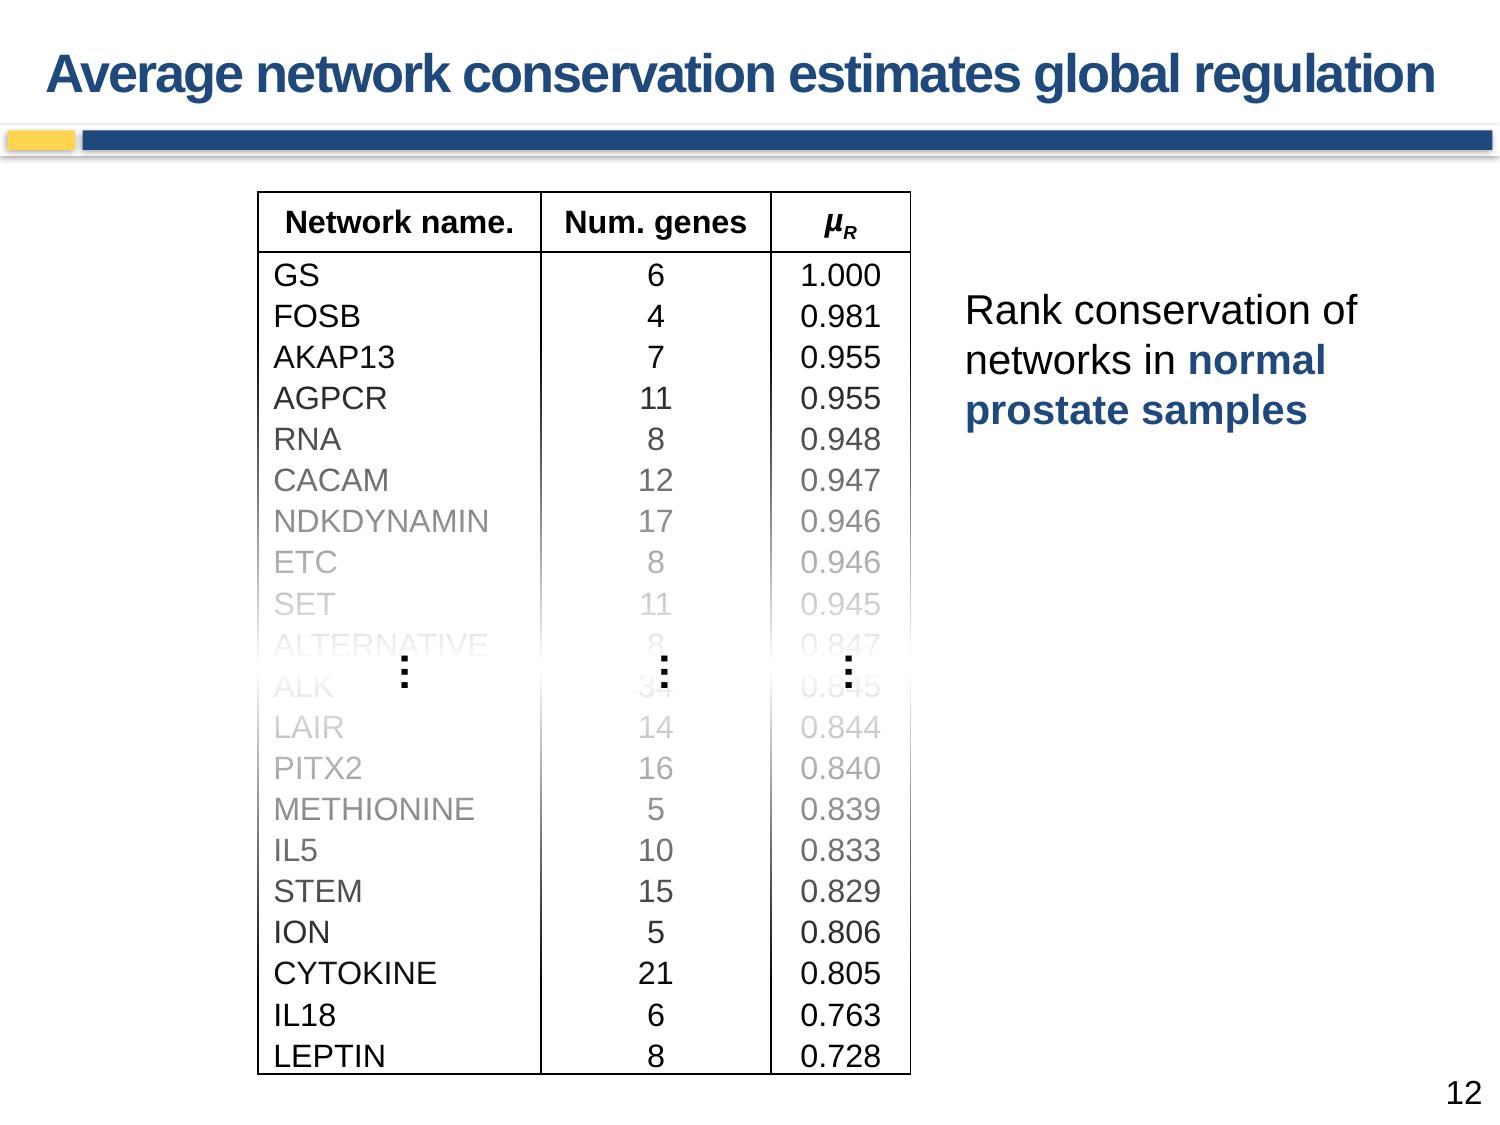

# Average network conservation estimates global regulation
| Network name. | Num. genes | µR |
| --- | --- | --- |
| GS | 6 | 1.000 |
| FOSB | 4 | 0.981 |
| AKAP13 | 7 | 0.955 |
| AGPCR | 11 | 0.955 |
| RNA | 8 | 0.948 |
| CACAM | 12 | 0.947 |
| NDKDYNAMIN | 17 | 0.946 |
| ETC | 8 | 0.946 |
| SET | 11 | 0.945 |
| ALTERNATIVE | 8 | 0.847 |
| ALK | 34 | 0.845 |
| LAIR | 14 | 0.844 |
| PITX2 | 16 | 0.840 |
| METHIONINE | 5 | 0.839 |
| IL5 | 10 | 0.833 |
| STEM | 15 | 0.829 |
| ION | 5 | 0.806 |
| CYTOKINE | 21 | 0.805 |
| IL18 | 6 | 0.763 |
| LEPTIN | 8 | 0.728 |
Rank conservation of networks in normal prostate samples

…
…
…
12